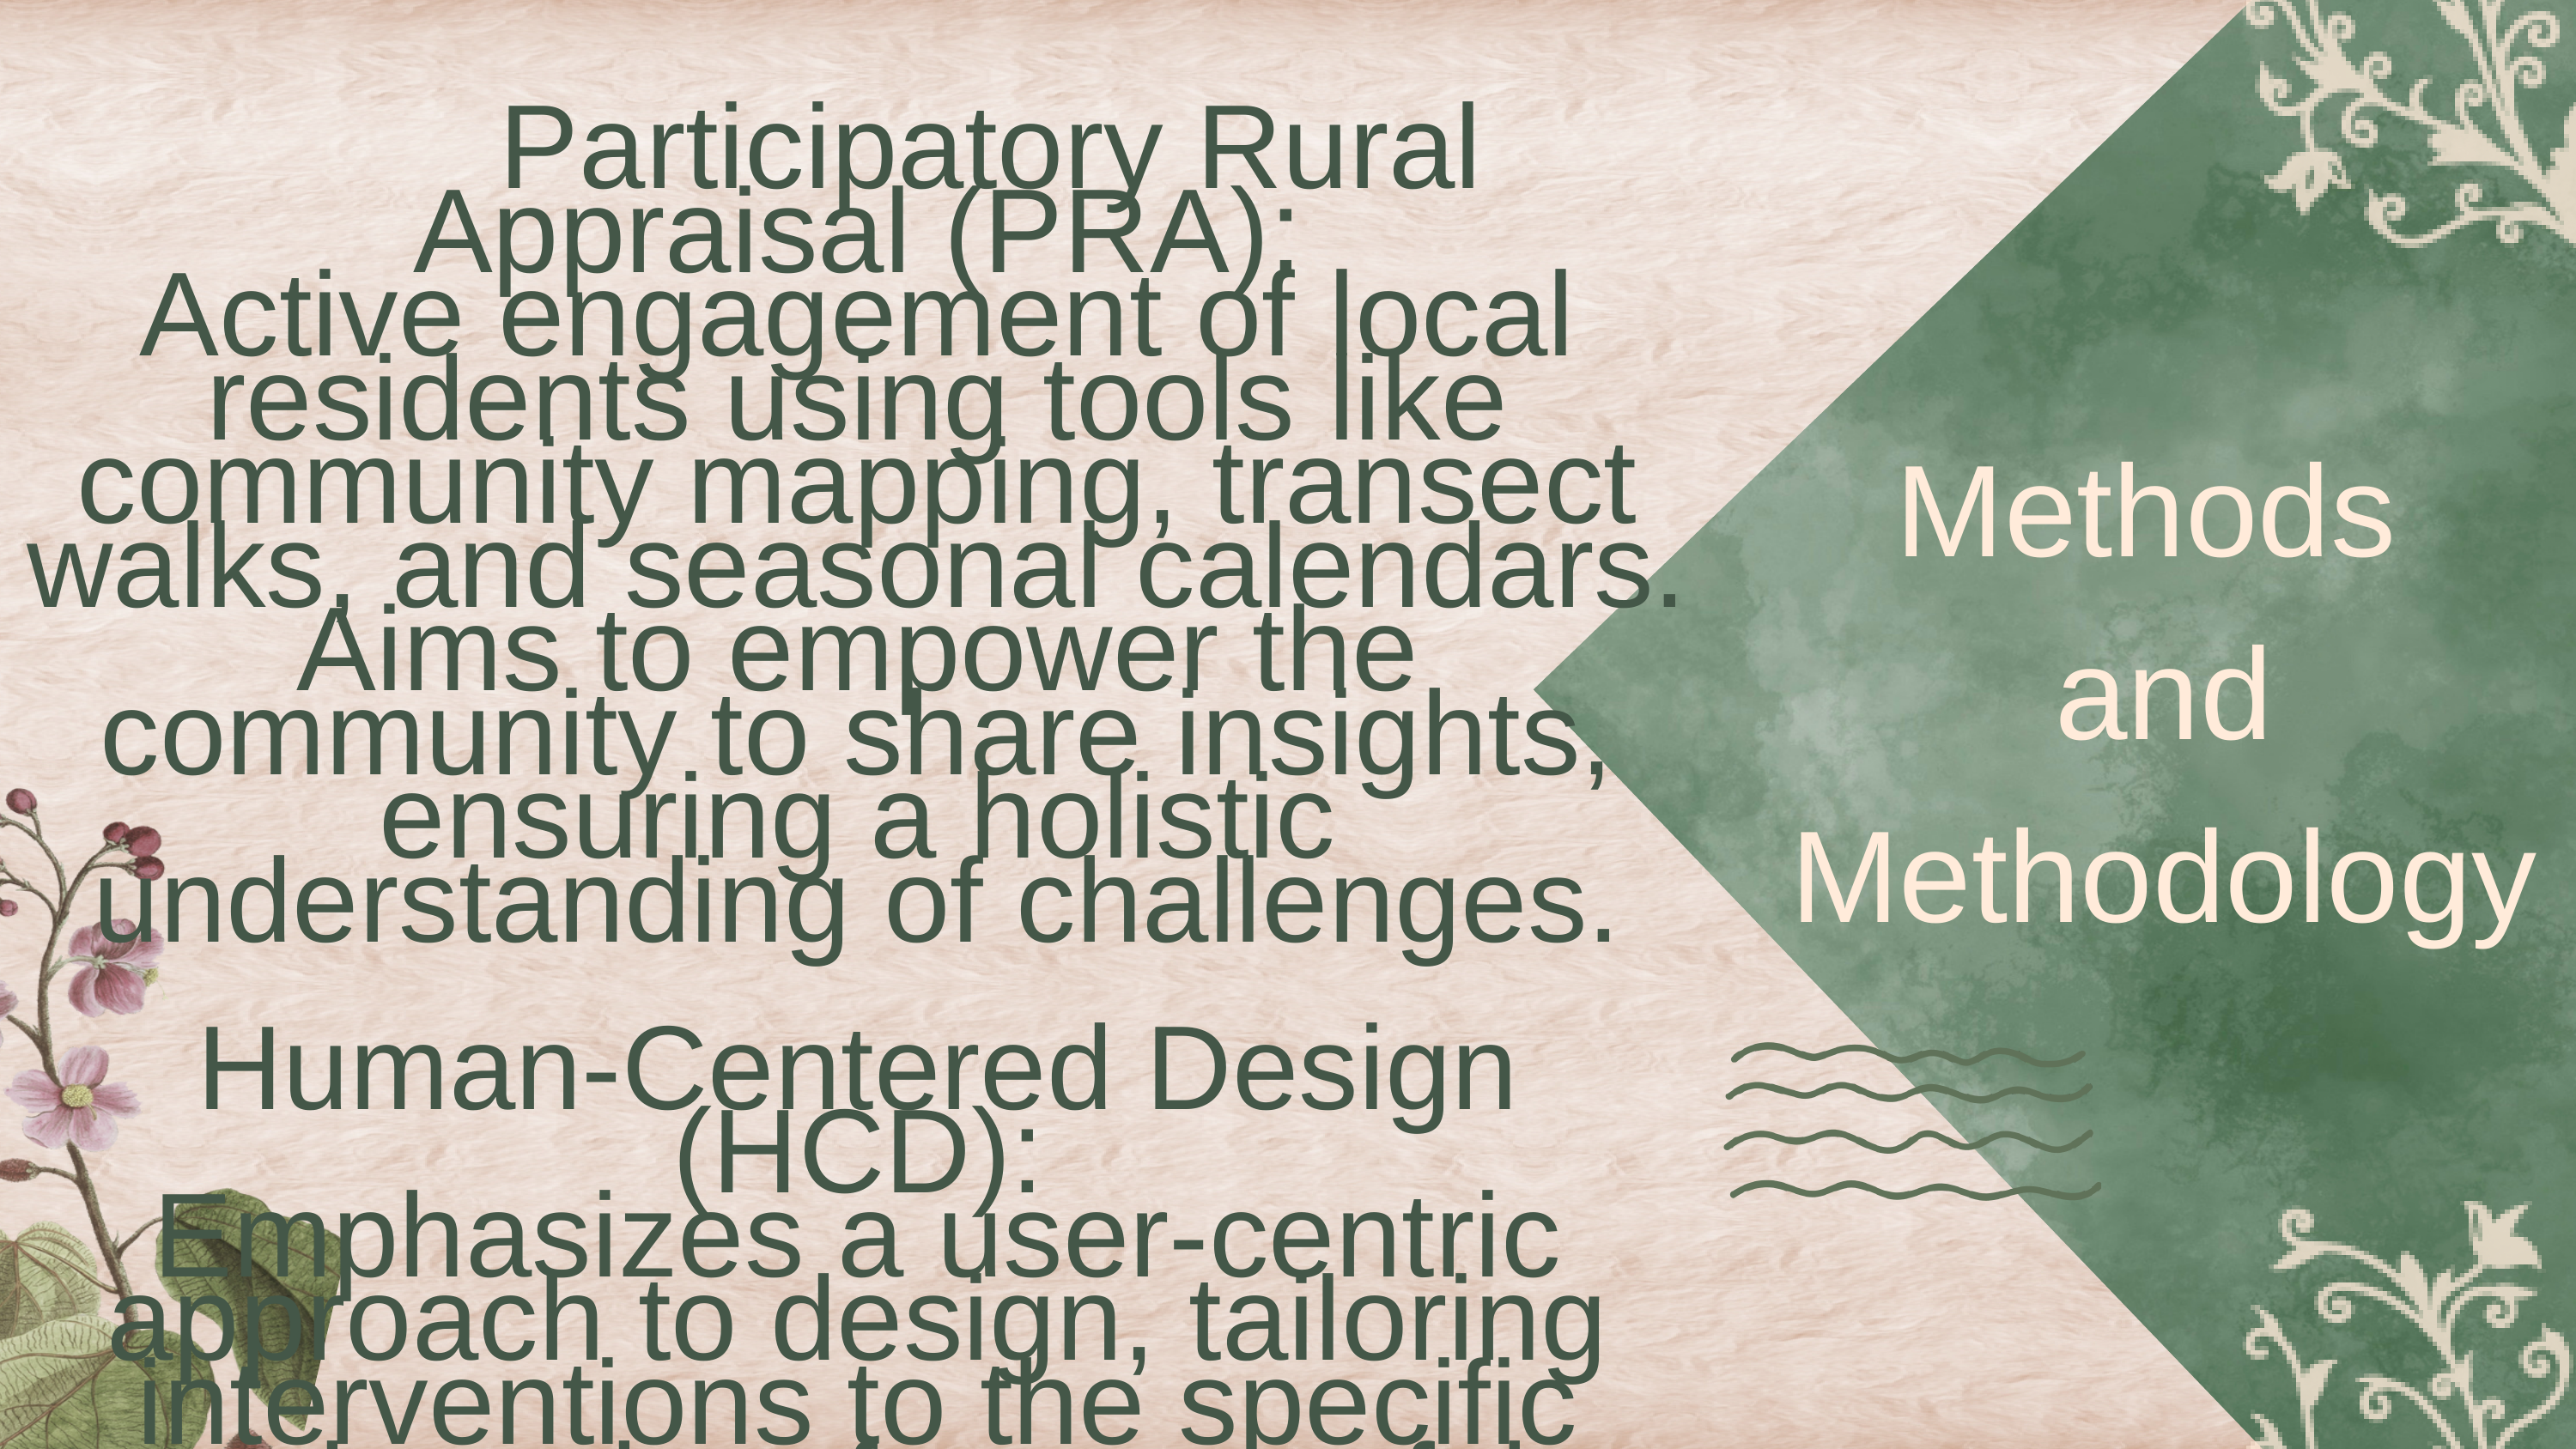

Participatory Rural Appraisal (PRA):
Active engagement of local residents using tools like community mapping, transect walks, and seasonal calendars.
Aims to empower the community to share insights, ensuring a holistic understanding of challenges.

Human-Centered Design (HCD):
Emphasizes a user-centric approach to design, tailoring interventions to the specific needs and preferences of the community.
Focused on creating contextually relevant and effective strategies for open defecation-free communities.

Methods
and Methodology